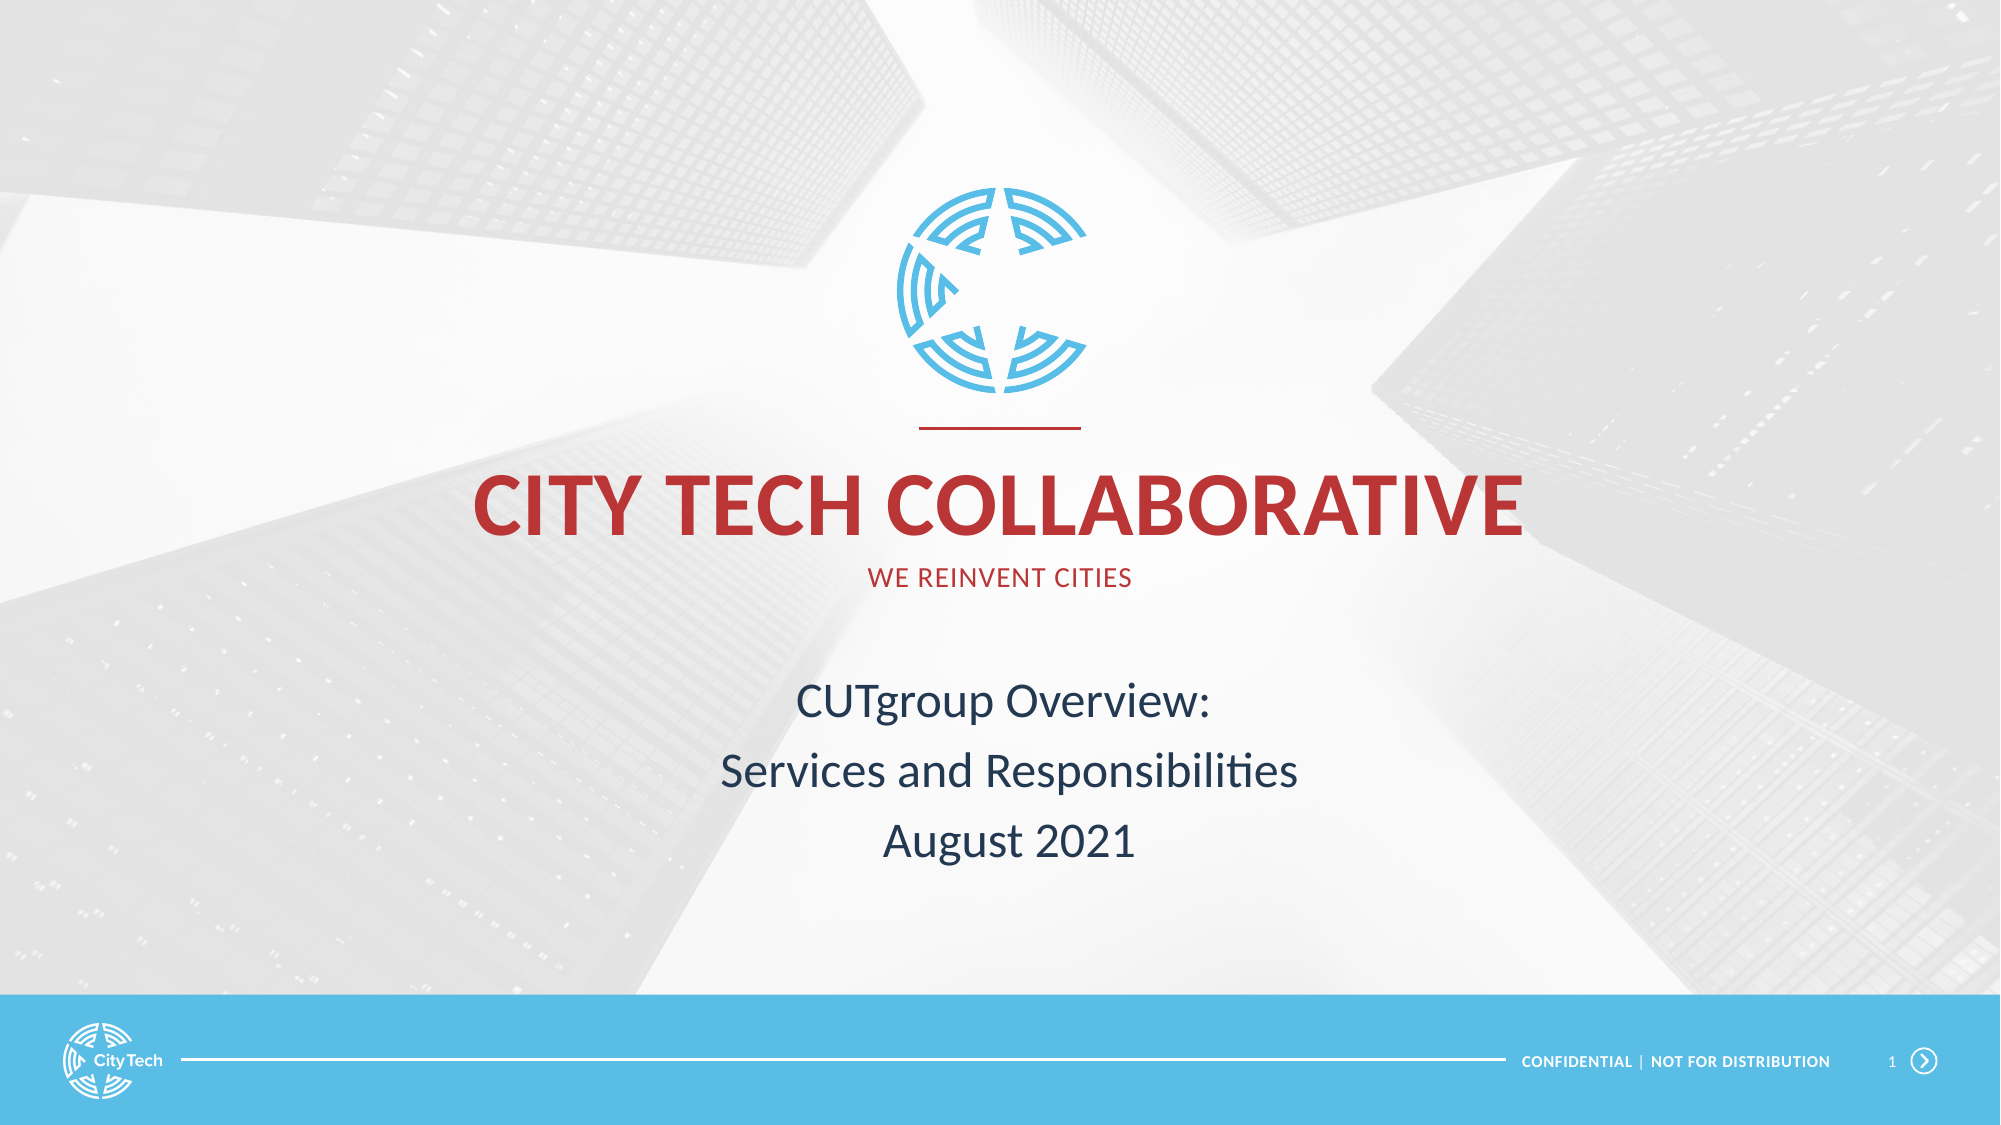

CITY TECH COLLABORATIVE
We reinvent cities
CUTgroup Overview:
Services and Responsibilities
August 2021